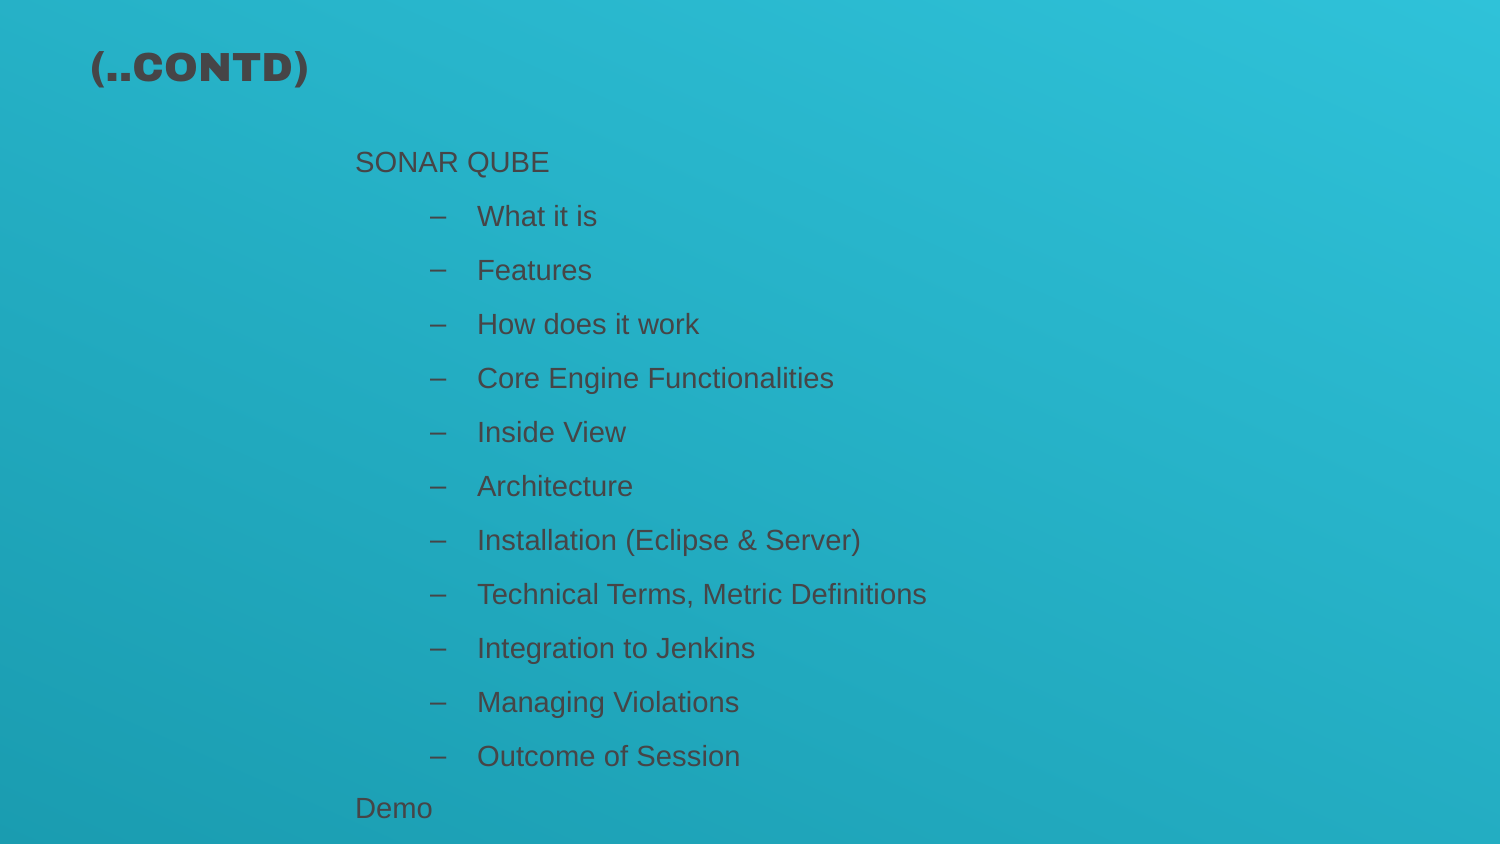

(..Contd)
SONAR QUBE
What it is
Features
How does it work
Core Engine Functionalities
Inside View
Architecture
Installation (Eclipse & Server)
Technical Terms, Metric Definitions
Integration to Jenkins
Managing Violations
Outcome of Session
Demo